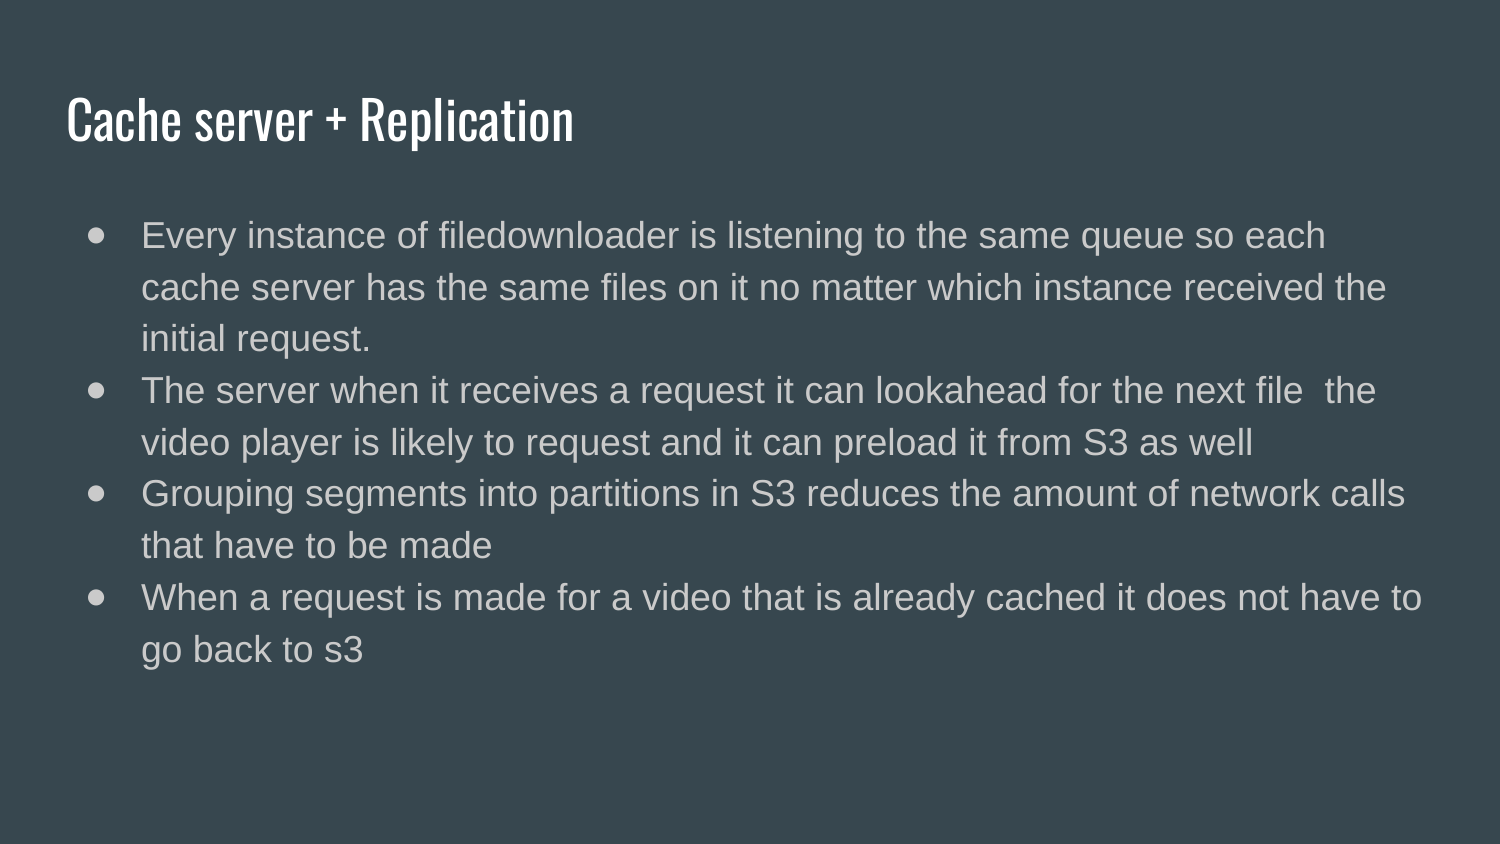

# Cache server + Replication
Every instance of filedownloader is listening to the same queue so each cache server has the same files on it no matter which instance received the initial request.
The server when it receives a request it can lookahead for the next file  the video player is likely to request and it can preload it from S3 as well
Grouping segments into partitions in S3 reduces the amount of network calls that have to be made
When a request is made for a video that is already cached it does not have to go back to s3